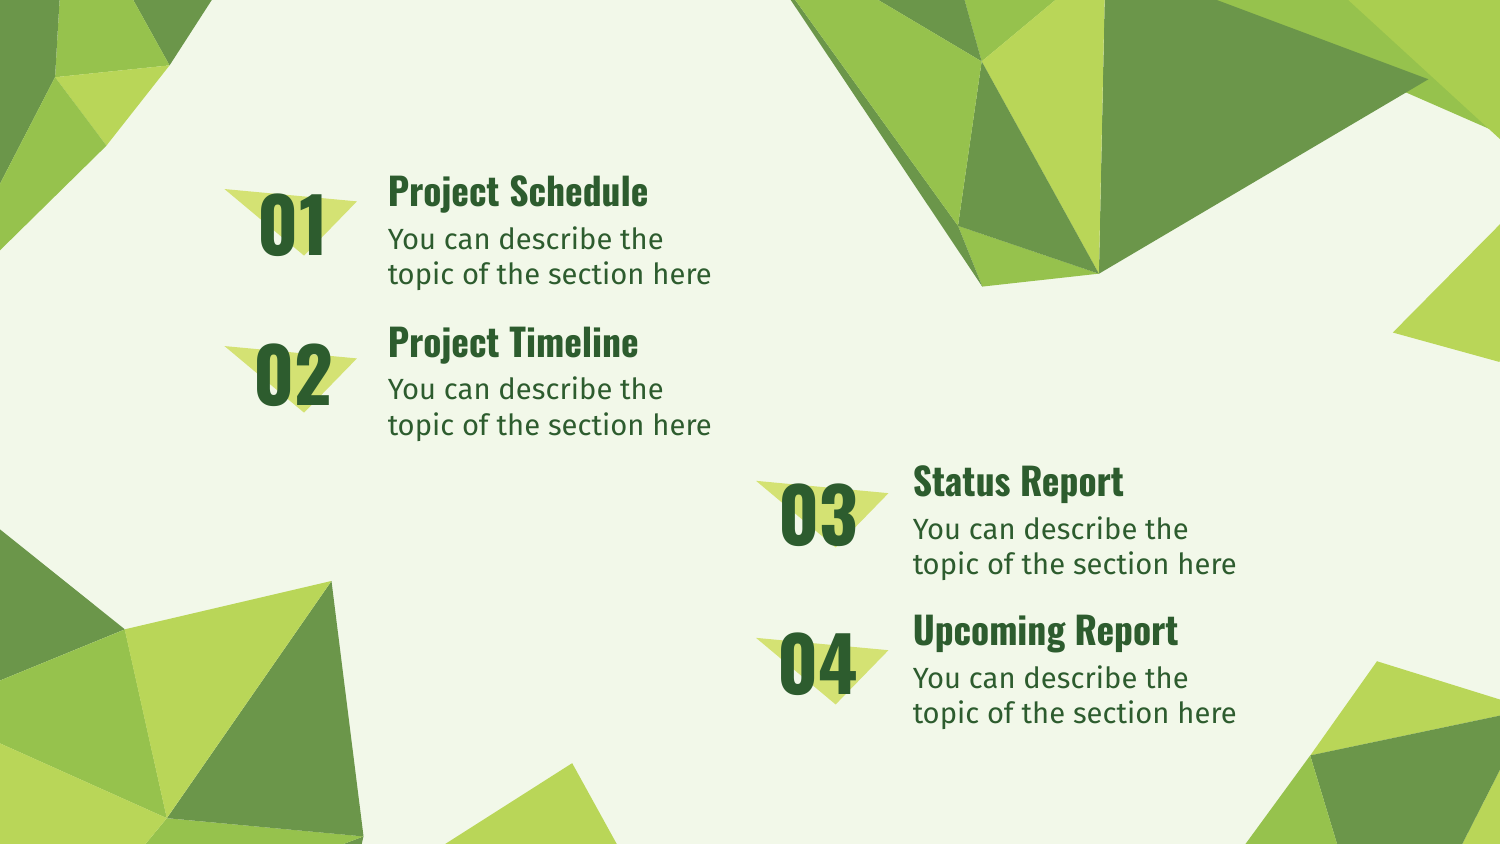

Project Schedule
You can describe the
topic of the section here
01
Project Timeline

You can describe the
topic of the section here
02

# Status Report
You can describe the
topic of the section here
03
Upcoming Report

You can describe the
topic of the section here
04